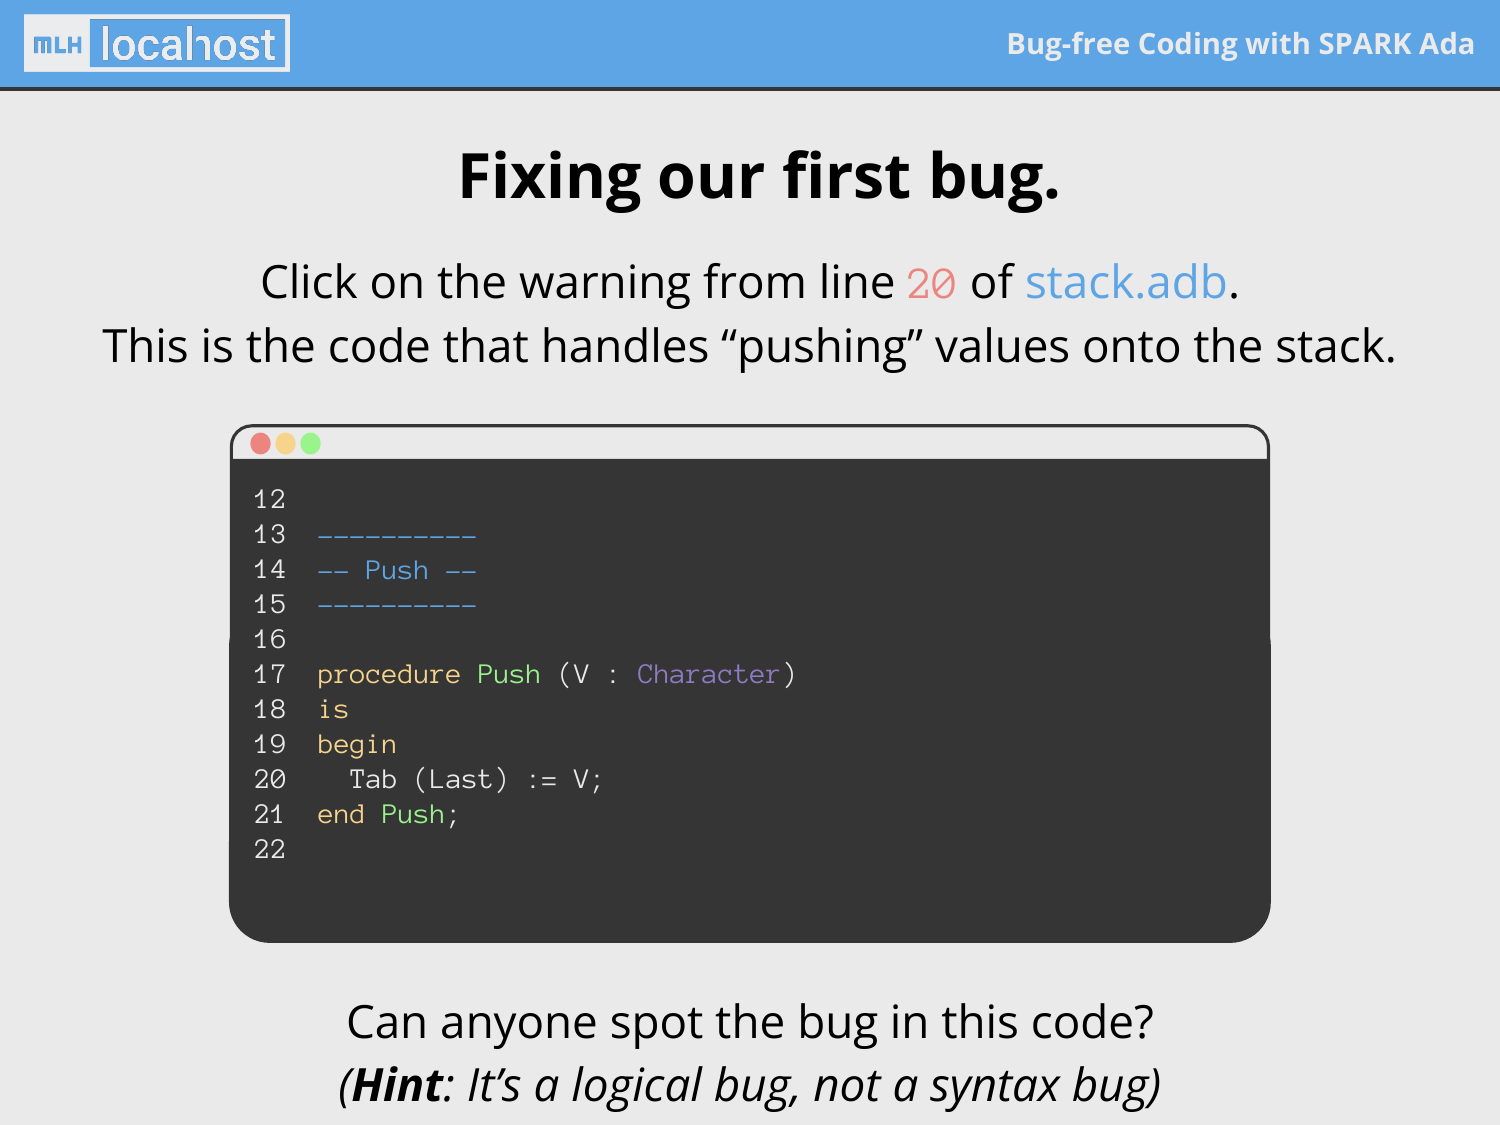

Fixing our first bug.
Click on the warning from line 20 of stack.adb.
This is the code that handles “pushing” values onto the stack.

12
13
14
15
16
17
18
19
20
21
22

----------
-- Push --
----------

procedure Push (V : Character)
is
begin
  Tab (Last) := V;
end Push;

Can anyone spot the bug in this code?
(Hint: It’s a logical bug, not a syntax bug)